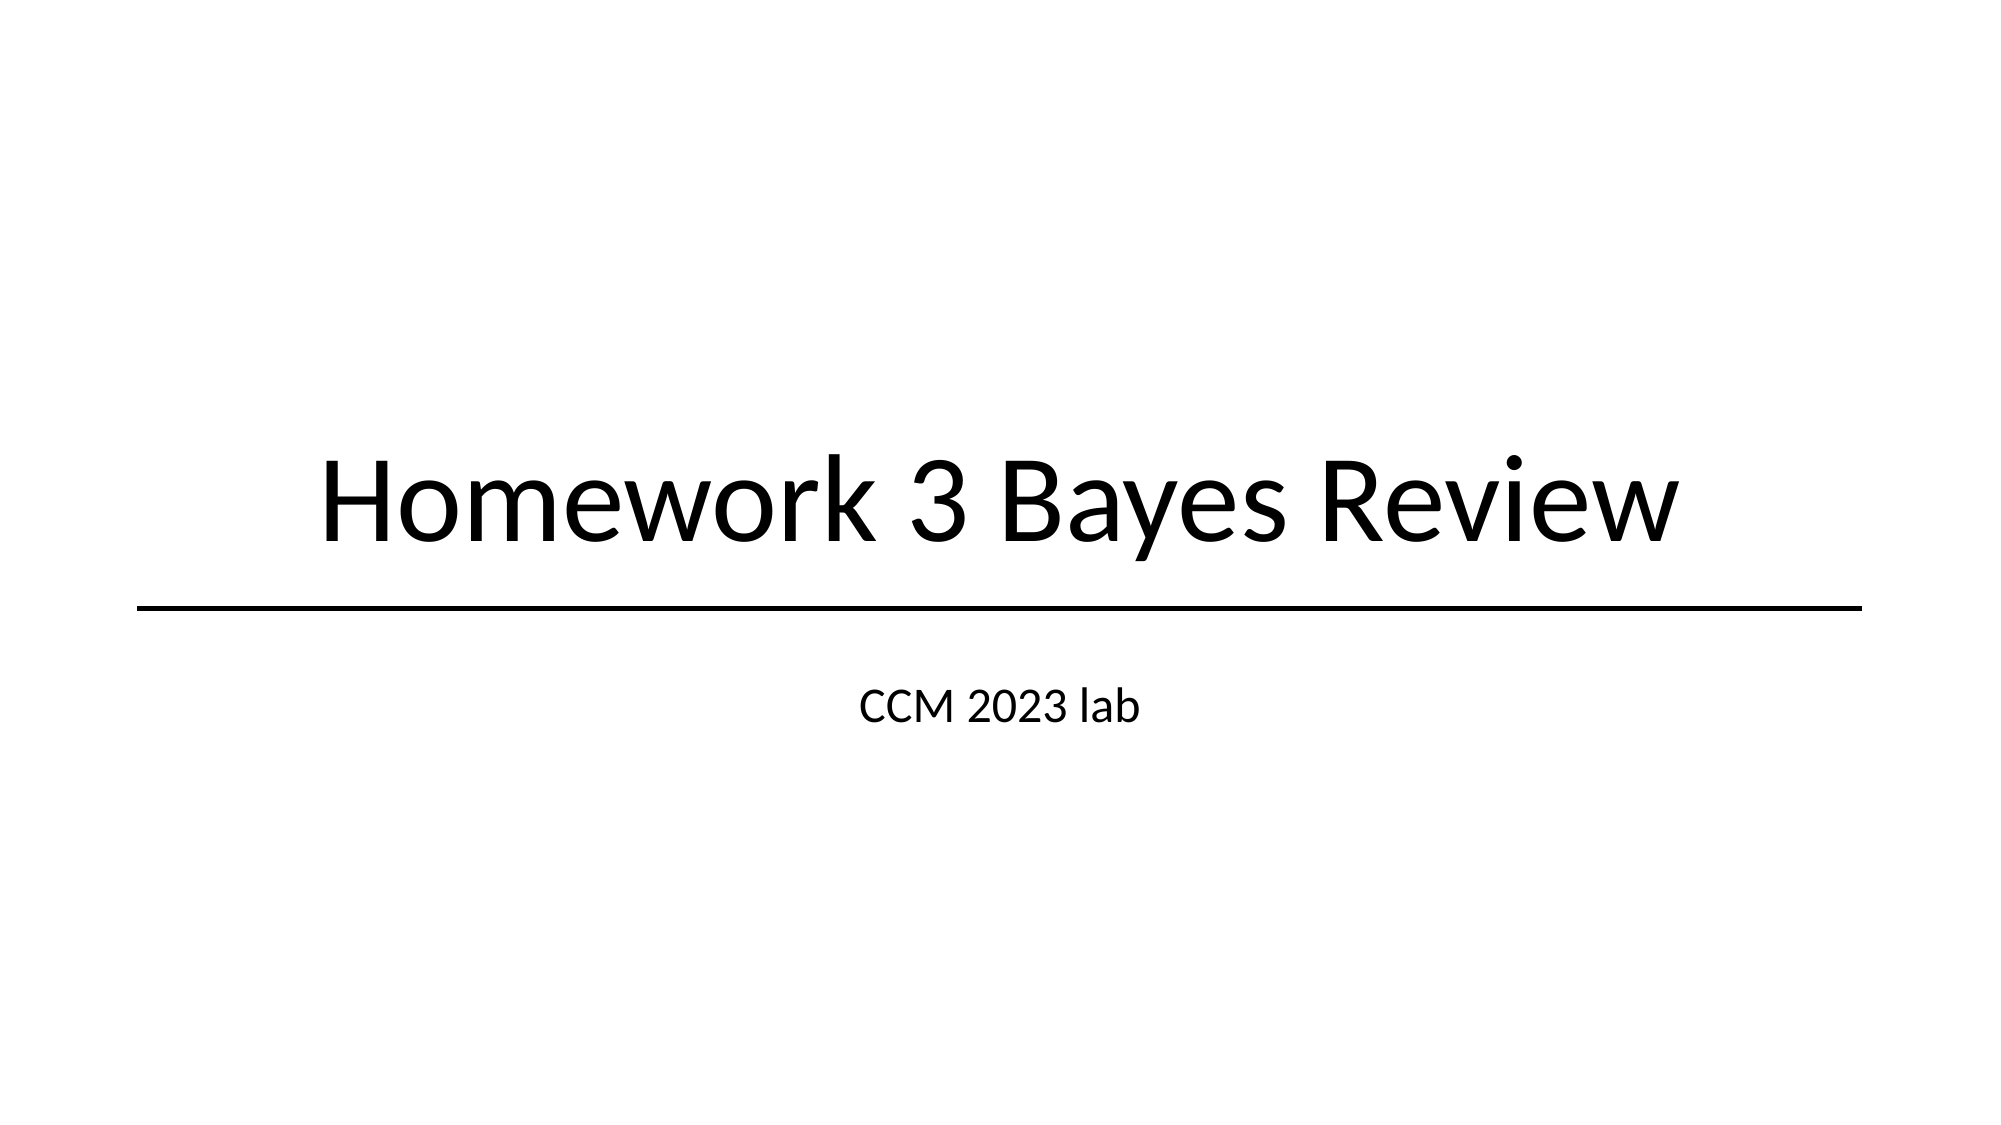

# Homework 3 Bayes Review

CCM 2023 lab